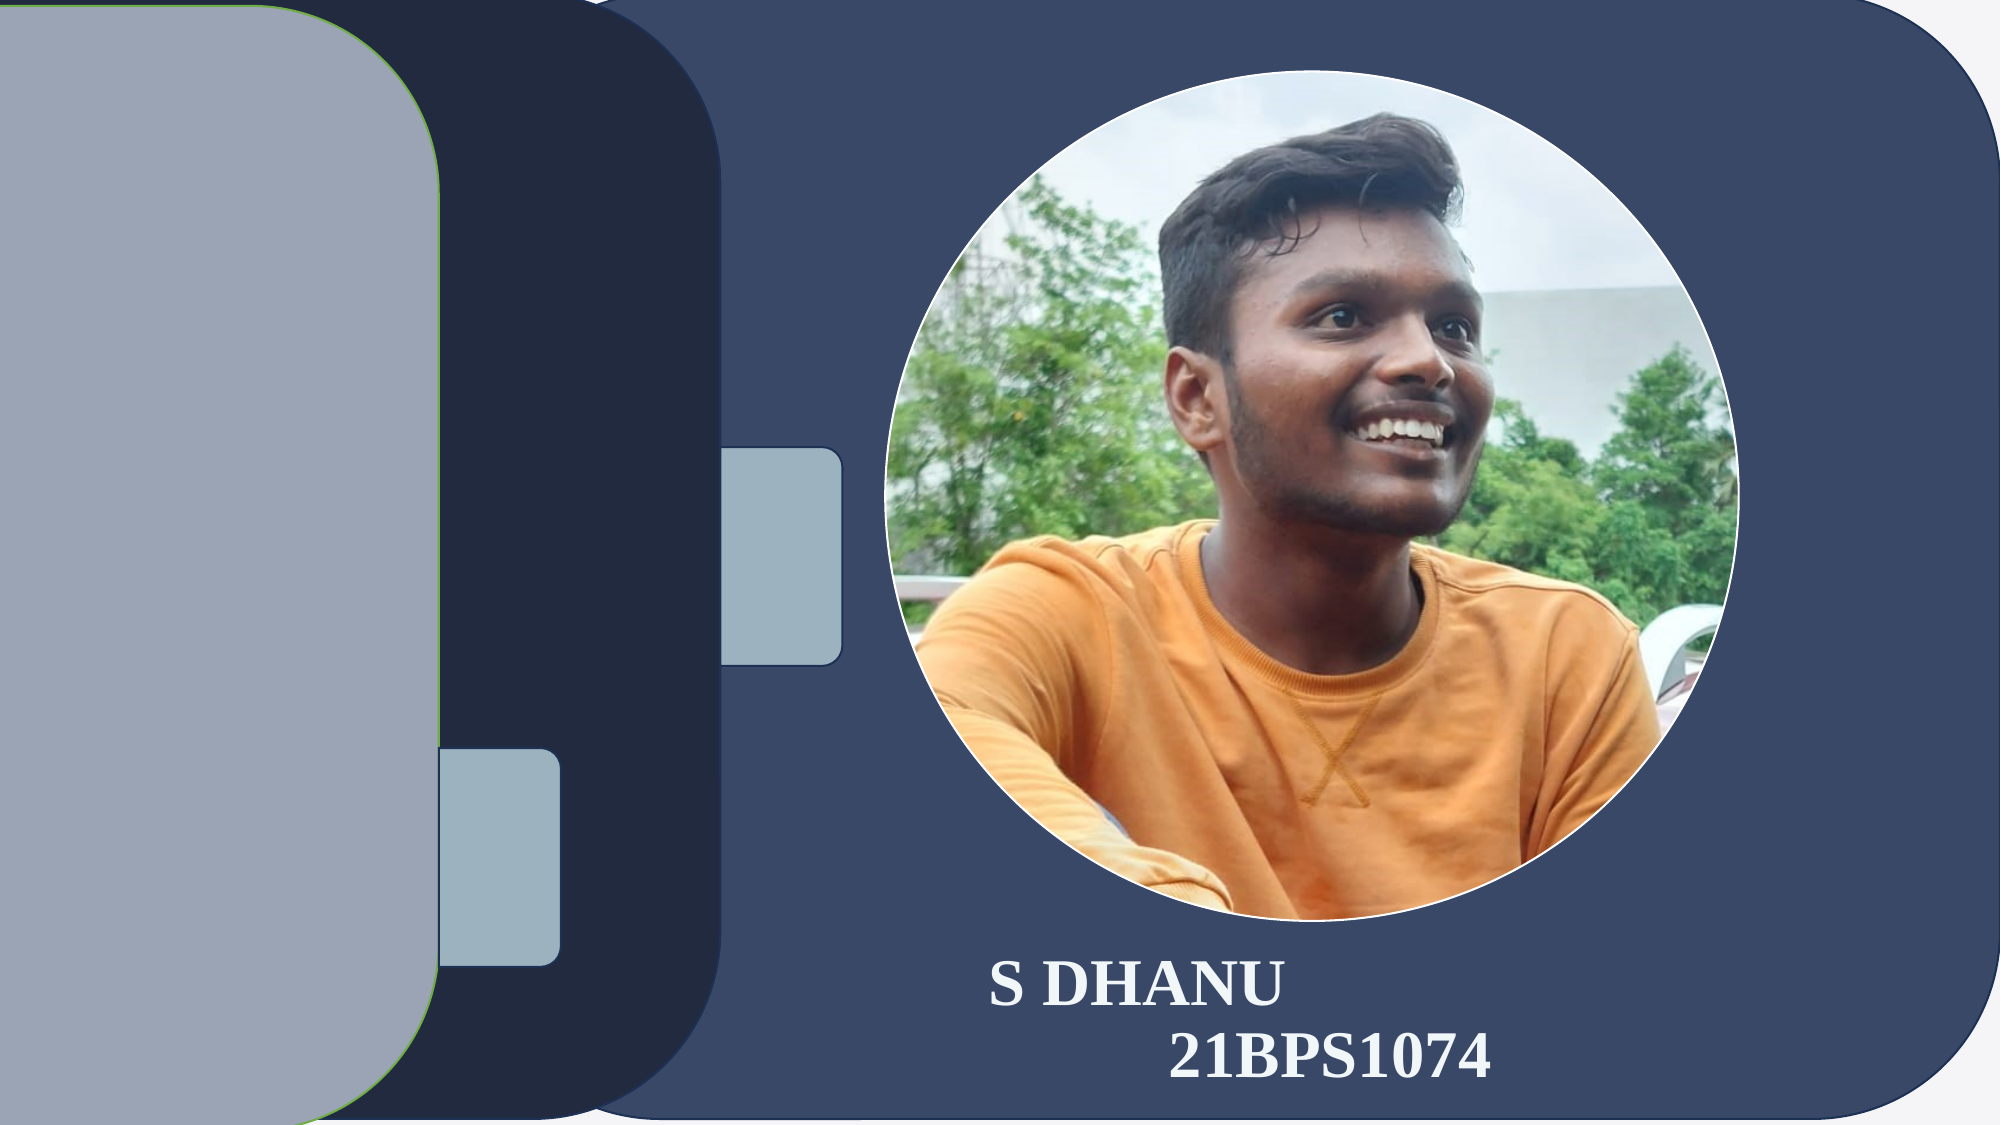

S DHANU                        21BPS1074

# SMART O THON

IDEA : DIGITAL  BRAILLE